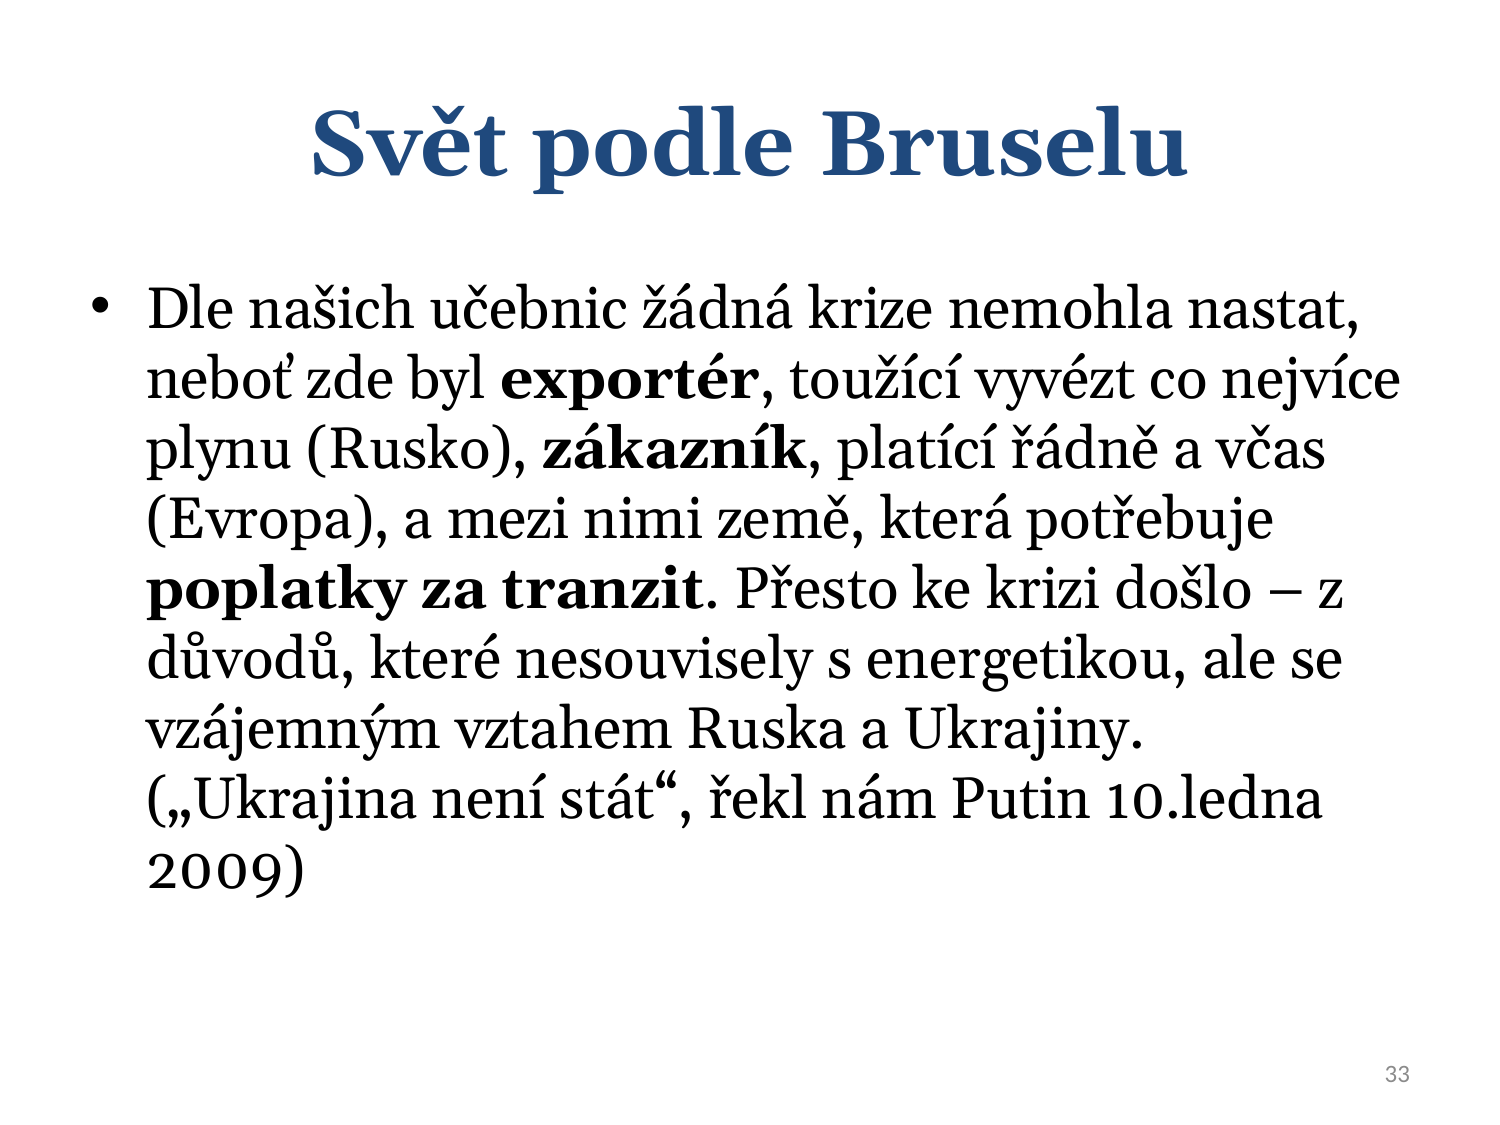

# Svět podle Bruselu
Dle našich učebnic žádná krize nemohla nastat, neboť zde byl exportér, toužící vyvézt co nejvíce plynu (Rusko), zákazník, platící řádně a včas (Evropa), a mezi nimi země, která potřebuje poplatky za tranzit. Přesto ke krizi došlo – z důvodů, které nesouvisely s energetikou, ale se vzájemným vztahem Ruska a Ukrajiny. („Ukrajina není stát“, řekl nám Putin 10.ledna 2009)
33